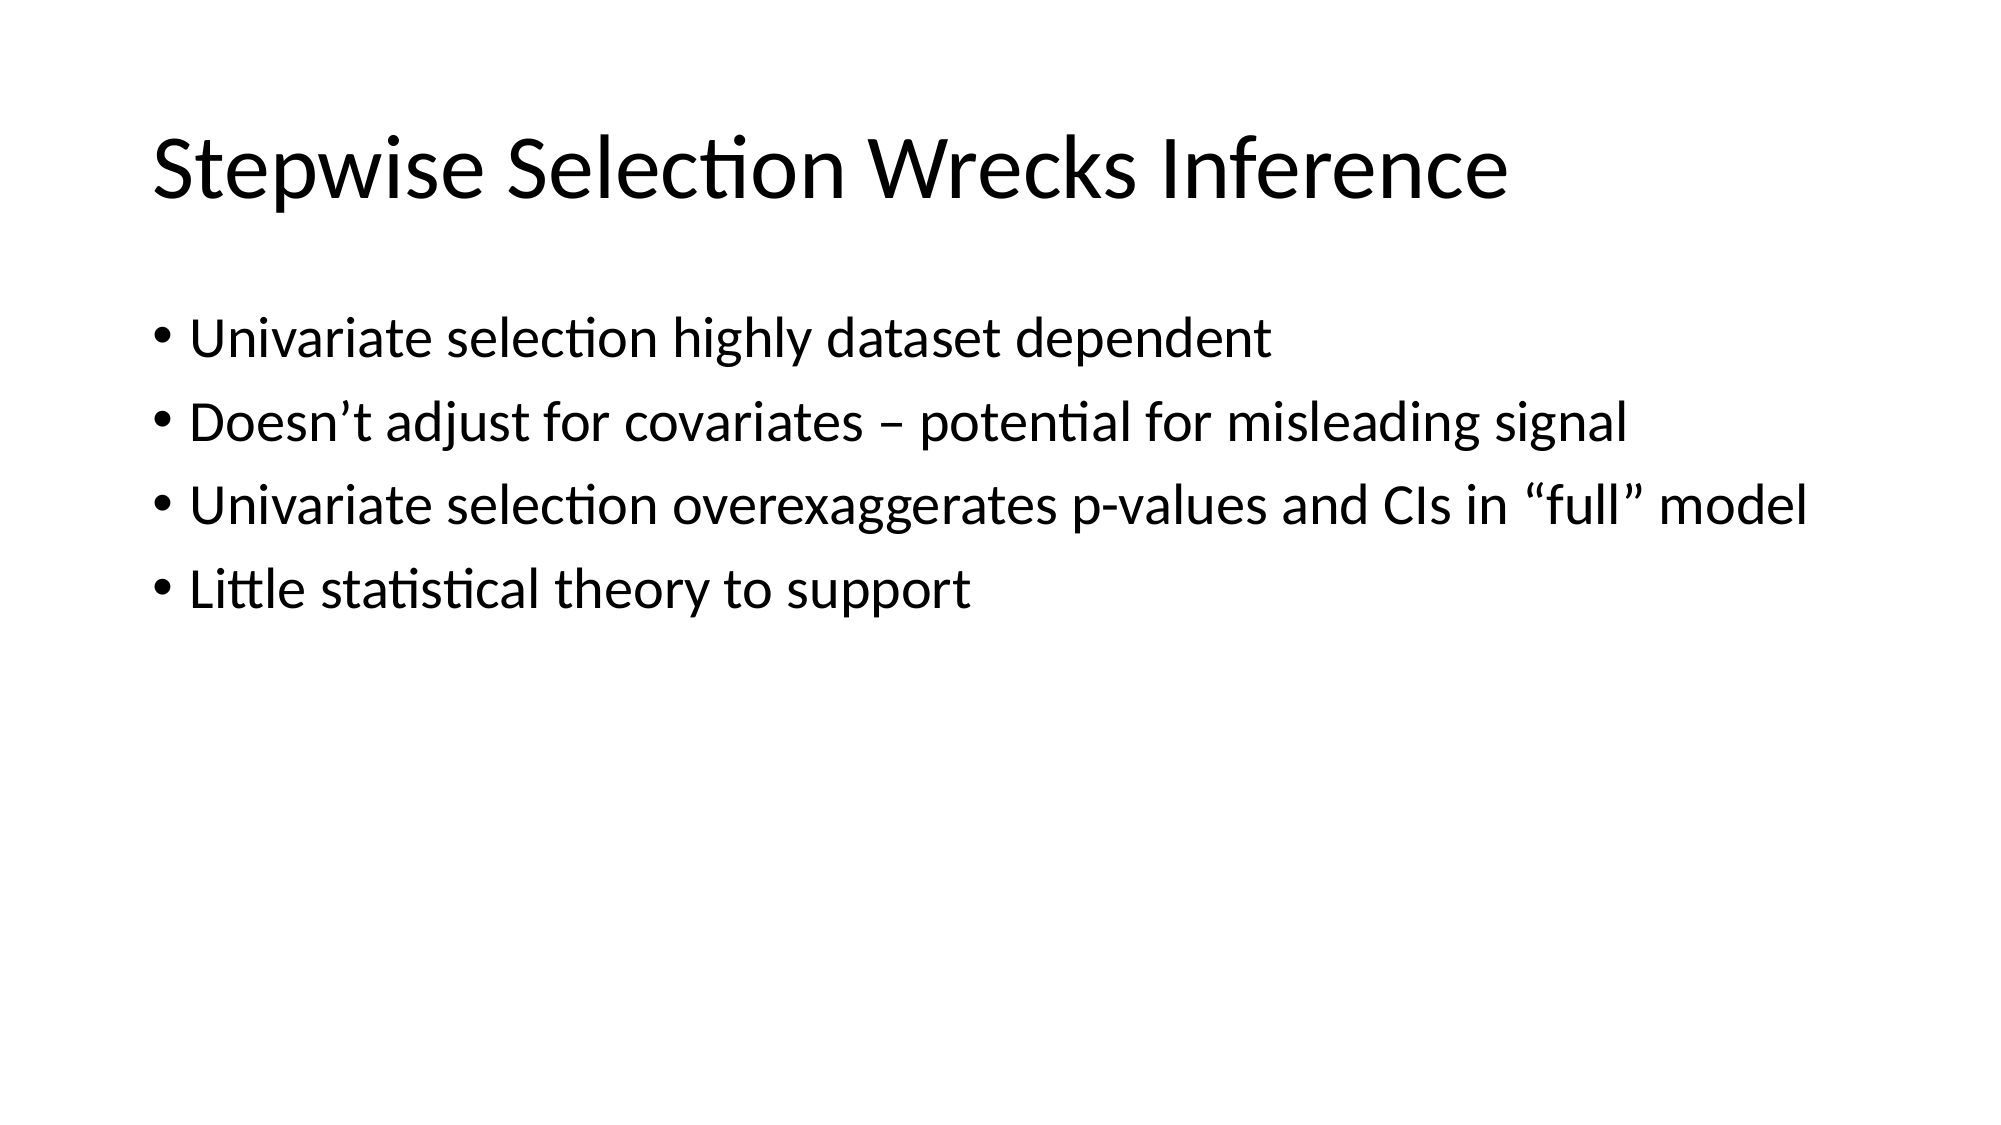

# Stepwise Selection Wrecks Inference
Univariate selection highly dataset dependent
Doesn’t adjust for covariates – potential for misleading signal
Univariate selection overexaggerates p-values and CIs in “full” model
Little statistical theory to support